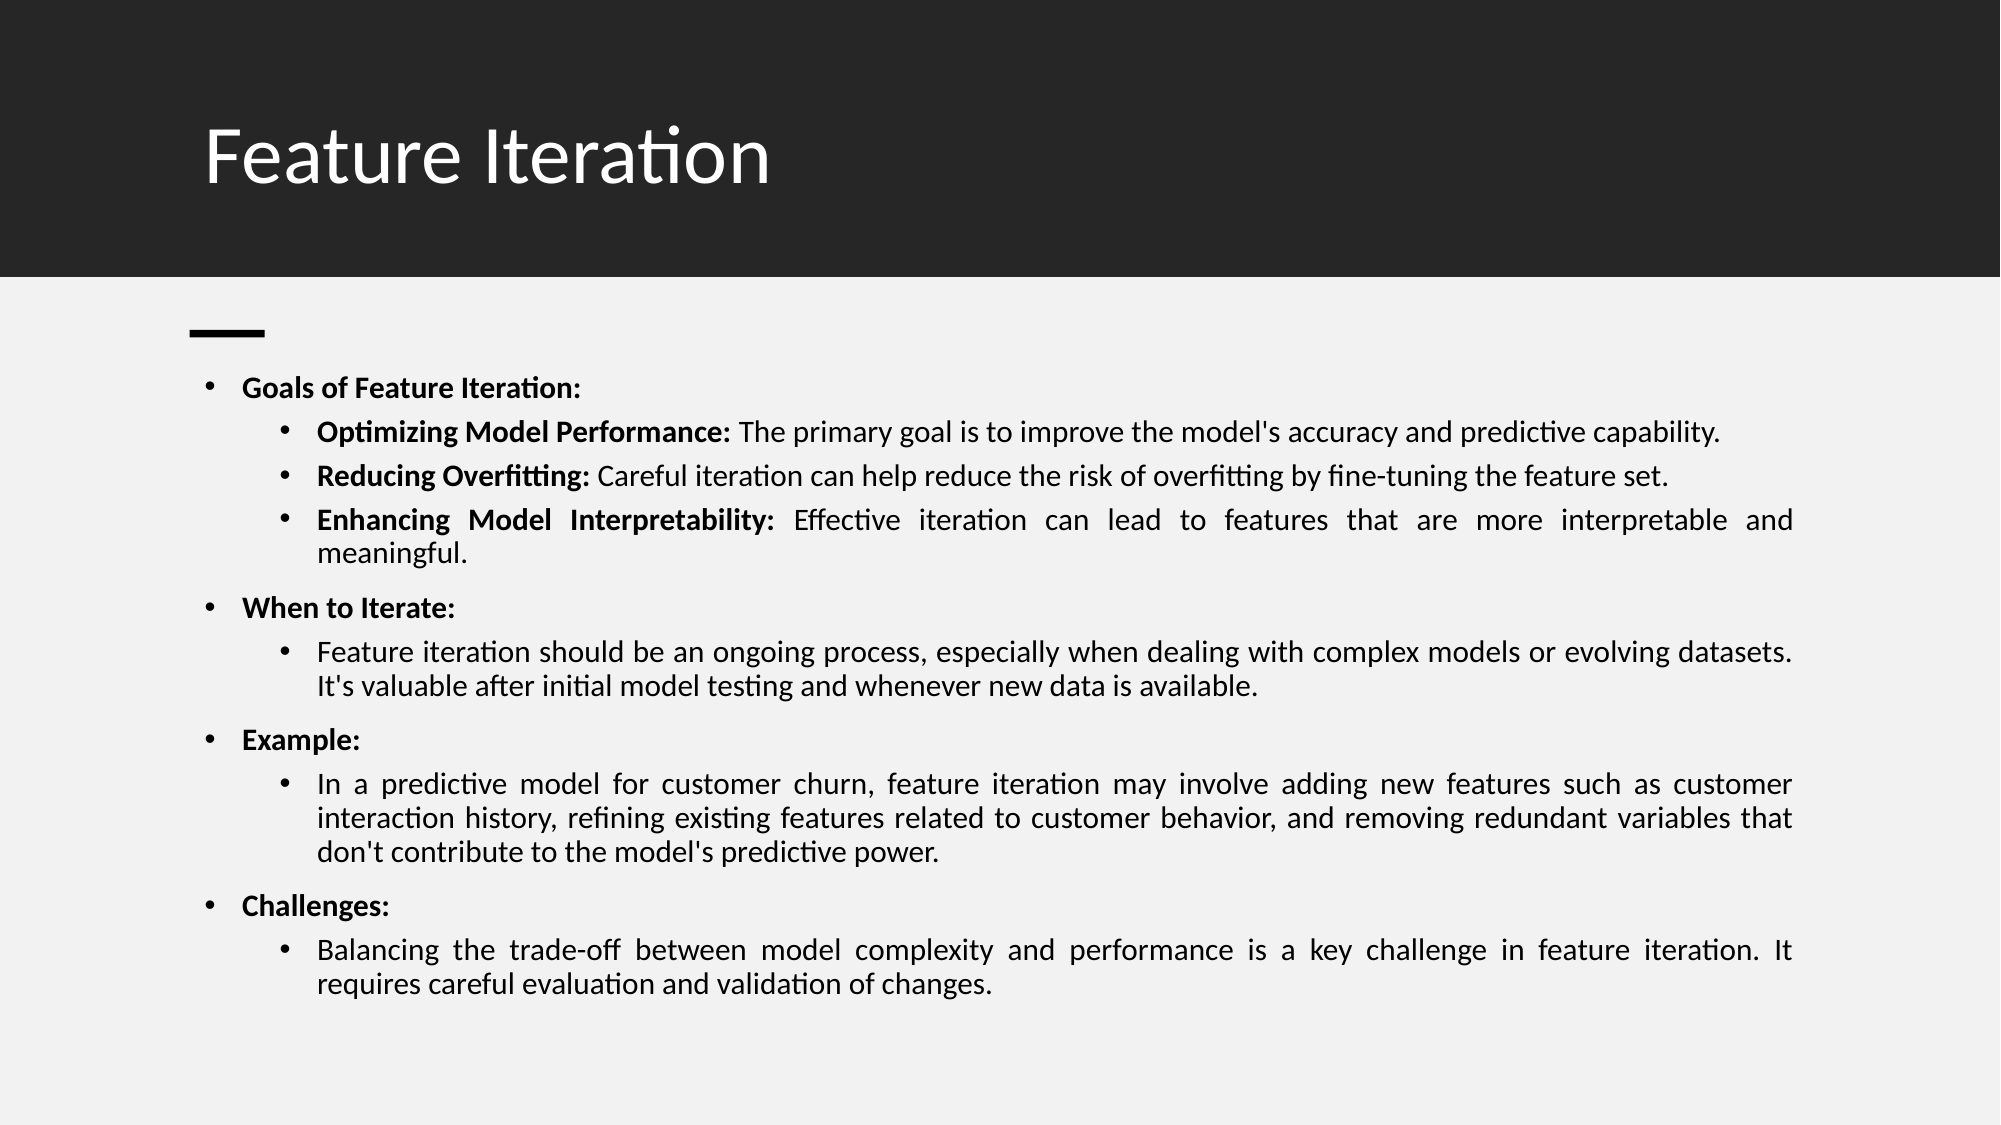

# Feature Iteration

Goals of Feature Iteration:
Optimizing Model Performance: The primary goal is to improve the model's accuracy and predictive capability.
Reducing Overfitting: Careful iteration can help reduce the risk of overfitting by fine-tuning the feature set.
Enhancing Model Interpretability: Effective iteration can lead to features that are more interpretable and meaningful.
When to Iterate:
Feature iteration should be an ongoing process, especially when dealing with complex models or evolving datasets. It's valuable after initial model testing and whenever new data is available.
Example:
In a predictive model for customer churn, feature iteration may involve adding new features such as customer interaction history, refining existing features related to customer behavior, and removing redundant variables that don't contribute to the model's predictive power.
Challenges:
Balancing the trade-off between model complexity and performance is a key challenge in feature iteration. It requires careful evaluation and validation of changes.
Feature Engineering
72